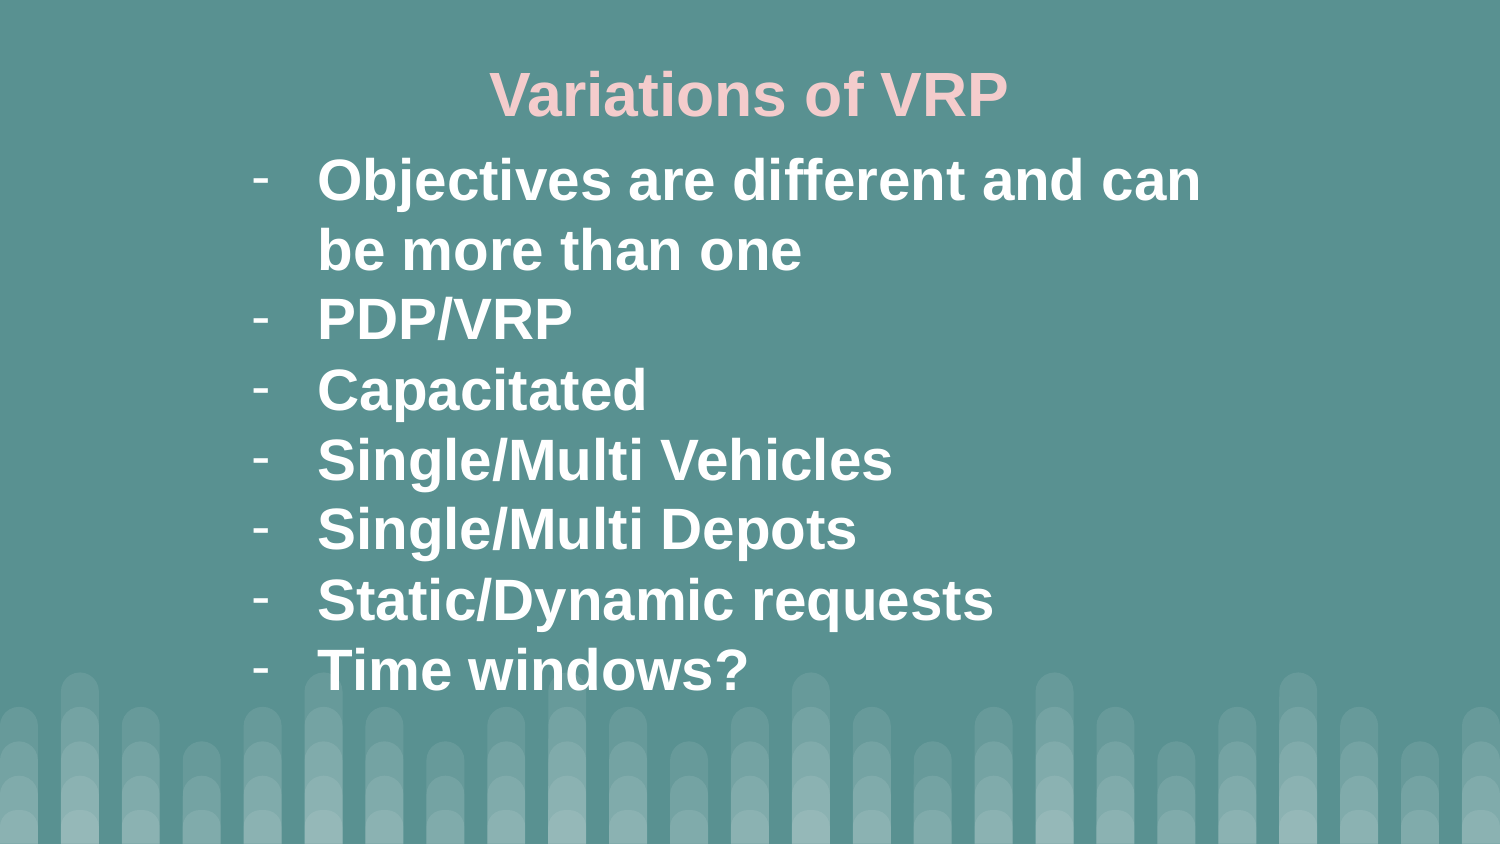

Variations of VRP
# Objectives are different and can be more than one
PDP/VRP
Capacitated
Single/Multi Vehicles
Single/Multi Depots
Static/Dynamic requests
Time windows?